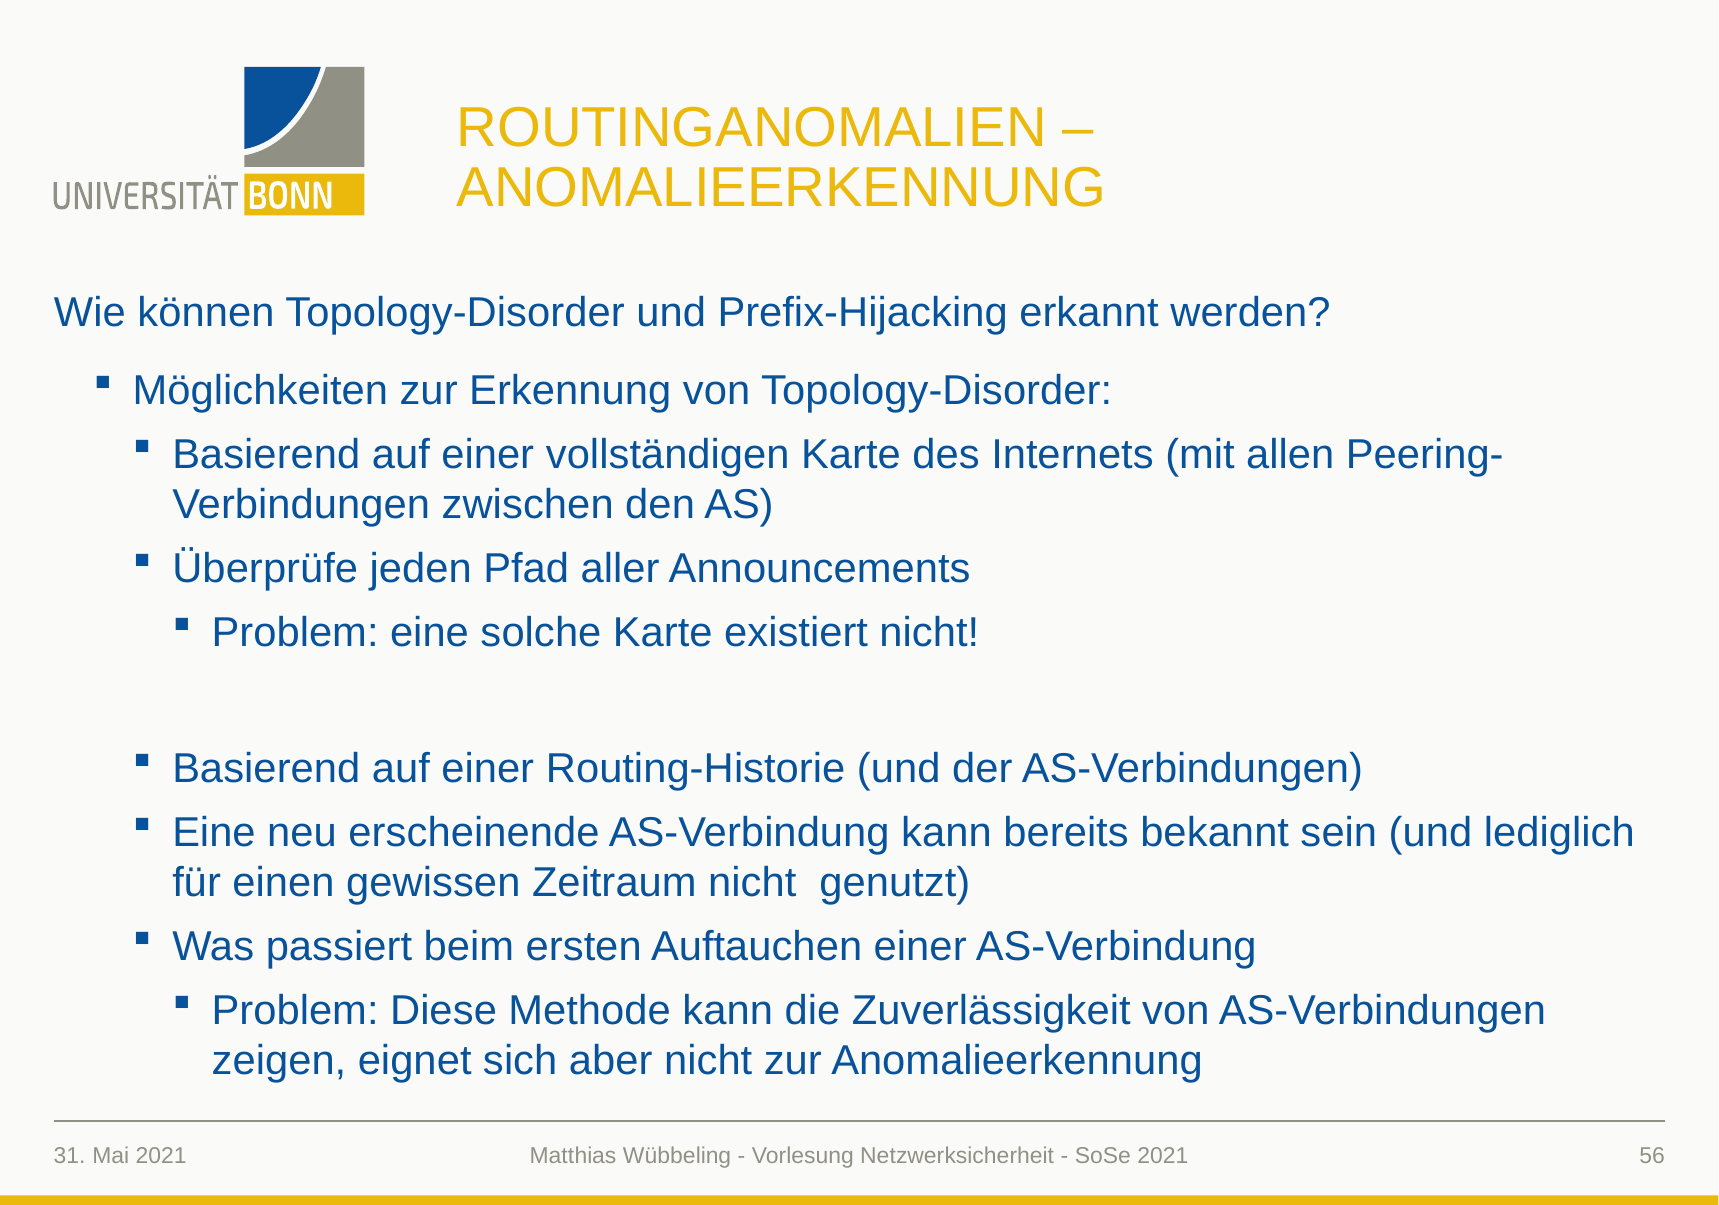

# RoutingAnomalien – AnomalieErkennung
Wie können Topology-Disorder und Prefix-Hijacking erkannt werden?
Möglichkeiten zur Erkennung von Topology-Disorder:
Basierend auf einer vollständigen Karte des Internets (mit allen Peering-Verbindungen zwischen den AS)
Überprüfe jeden Pfad aller Announcements
Problem: eine solche Karte existiert nicht!

Basierend auf einer Routing-Historie (und der AS-Verbindungen)
Eine neu erscheinende AS-Verbindung kann bereits bekannt sein (und lediglich für einen gewissen Zeitraum nicht  genutzt)
Was passiert beim ersten Auftauchen einer AS-Verbindung
Problem: Diese Methode kann die Zuverlässigkeit von AS-Verbindungen zeigen, eignet sich aber nicht zur Anomalieerkennung
31. Mai 2021
56
Matthias Wübbeling - Vorlesung Netzwerksicherheit - SoSe 2021